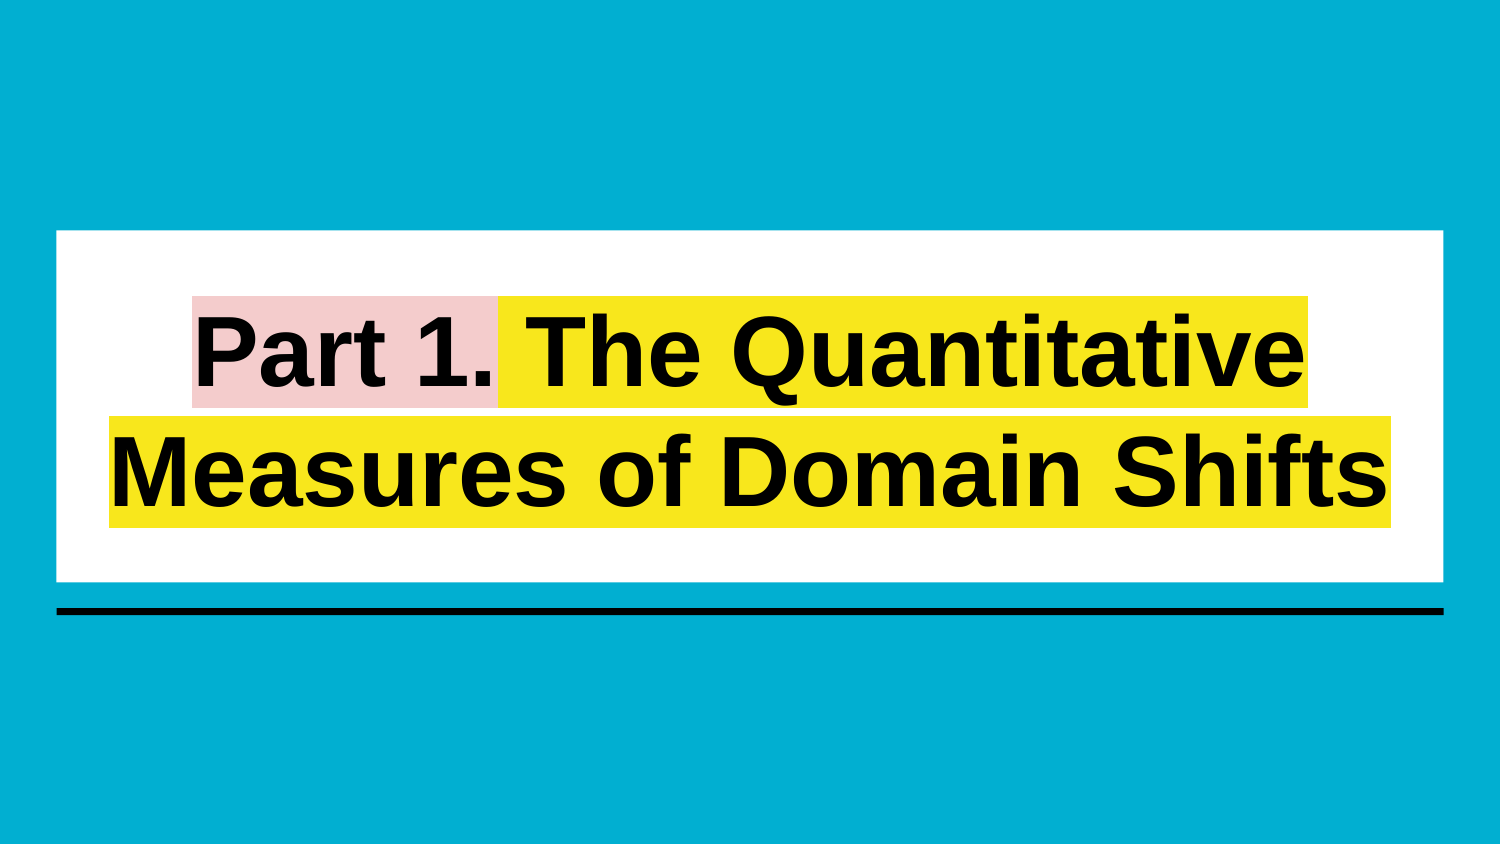

# Part 1. The Quantitative Measures of Domain Shifts